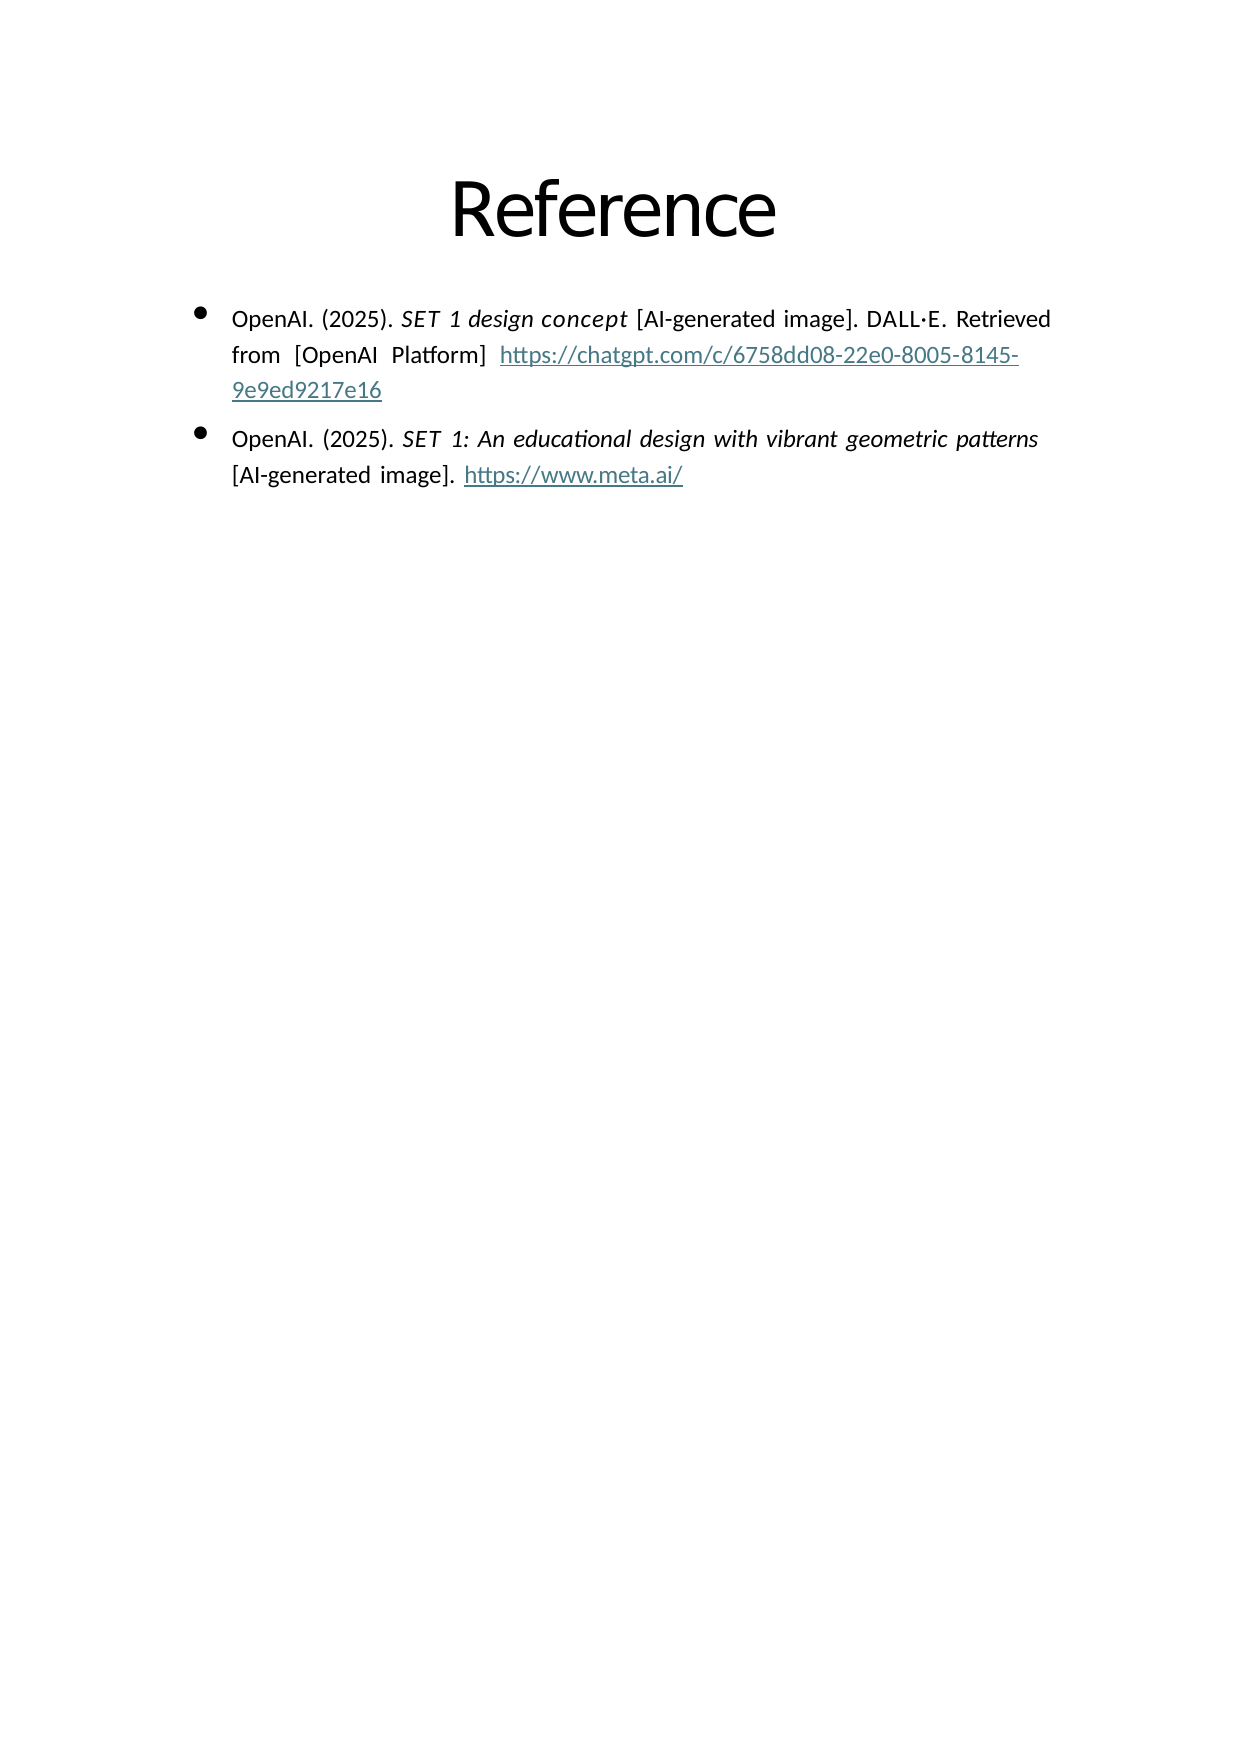

# Reference
OpenAI. (2025). SET 1 design concept [AI-generated image]. DALL·E. Retrieved from [OpenAI Platform] https://chatgpt.com/c/6758dd08-22e0-8005-8145- 9e9ed9217e16
OpenAI. (2025). SET 1: An educational design with vibrant geometric patterns
[AI-generated image]. https://www.meta.ai/